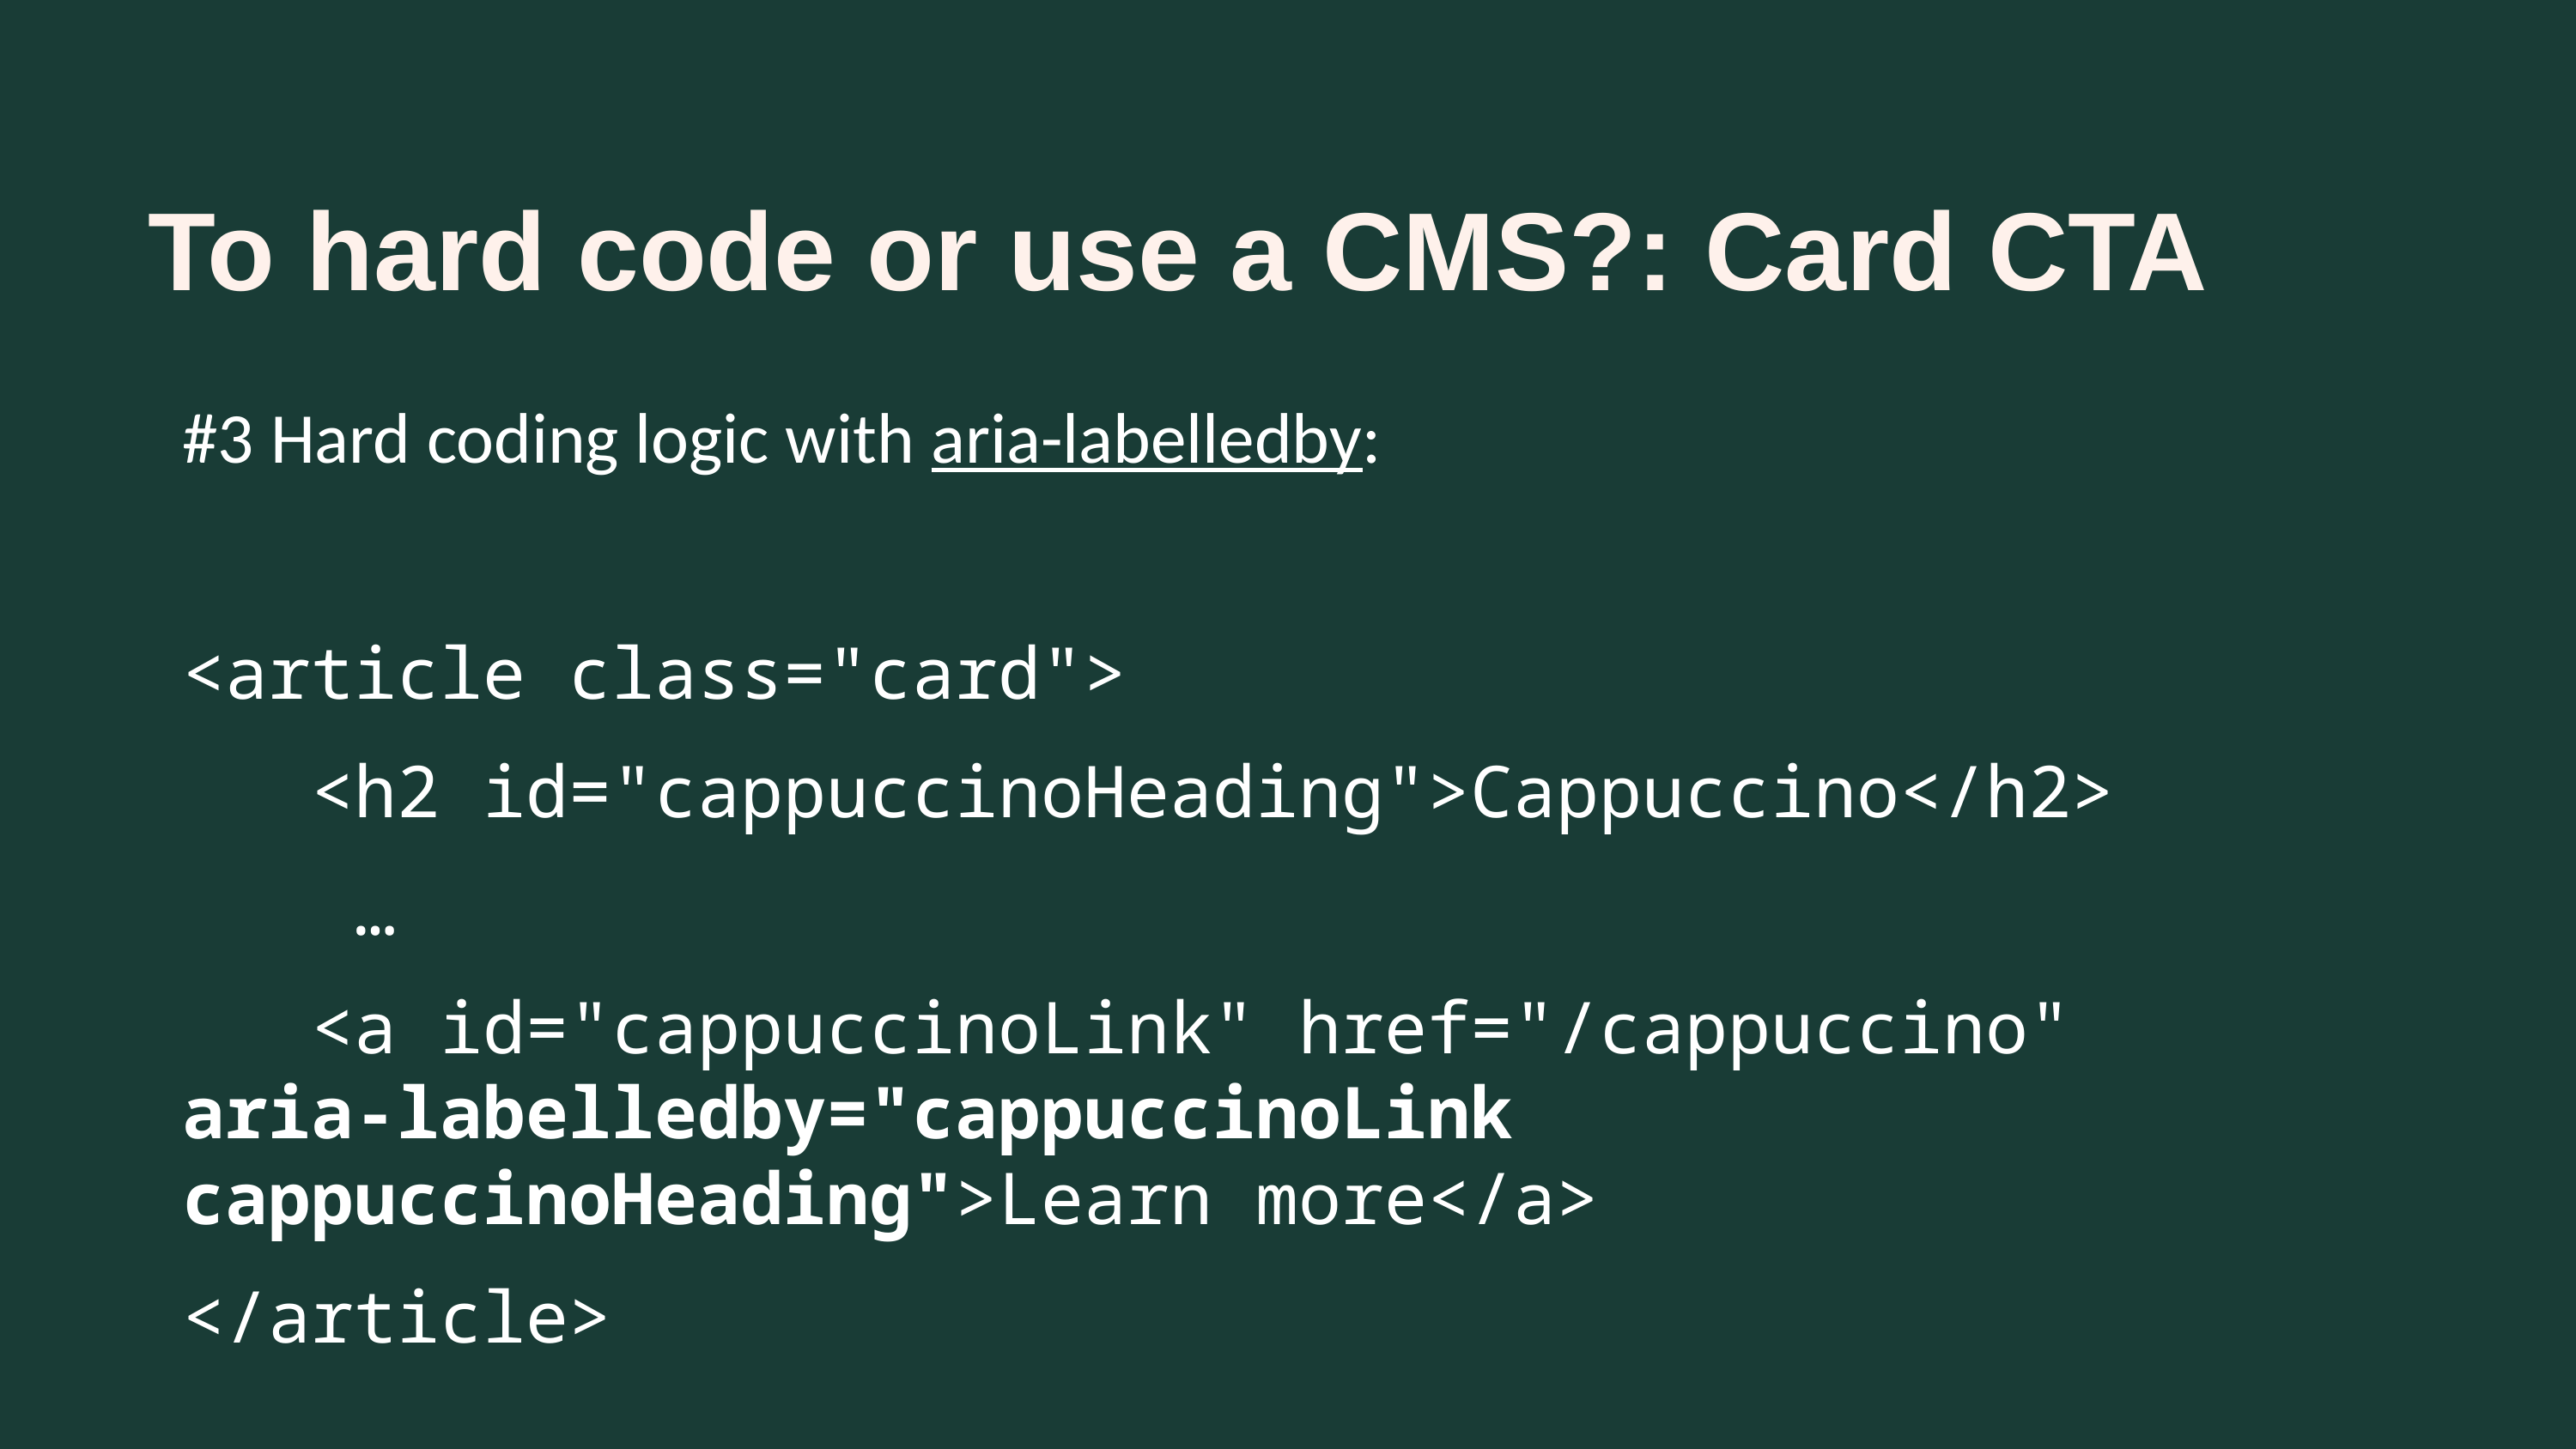

To hard code or use a CMS?: Card CTA
#3 Hard coding logic with aria-labelledby:

<article class="card">
   <h2 id="cappuccinoHeading">Cappuccino</h2>
    …
   <a id="cappuccinoLink" href="/cappuccino" aria-labelledby="cappuccinoLink cappuccinoHeading">Learn more</a>
</article>